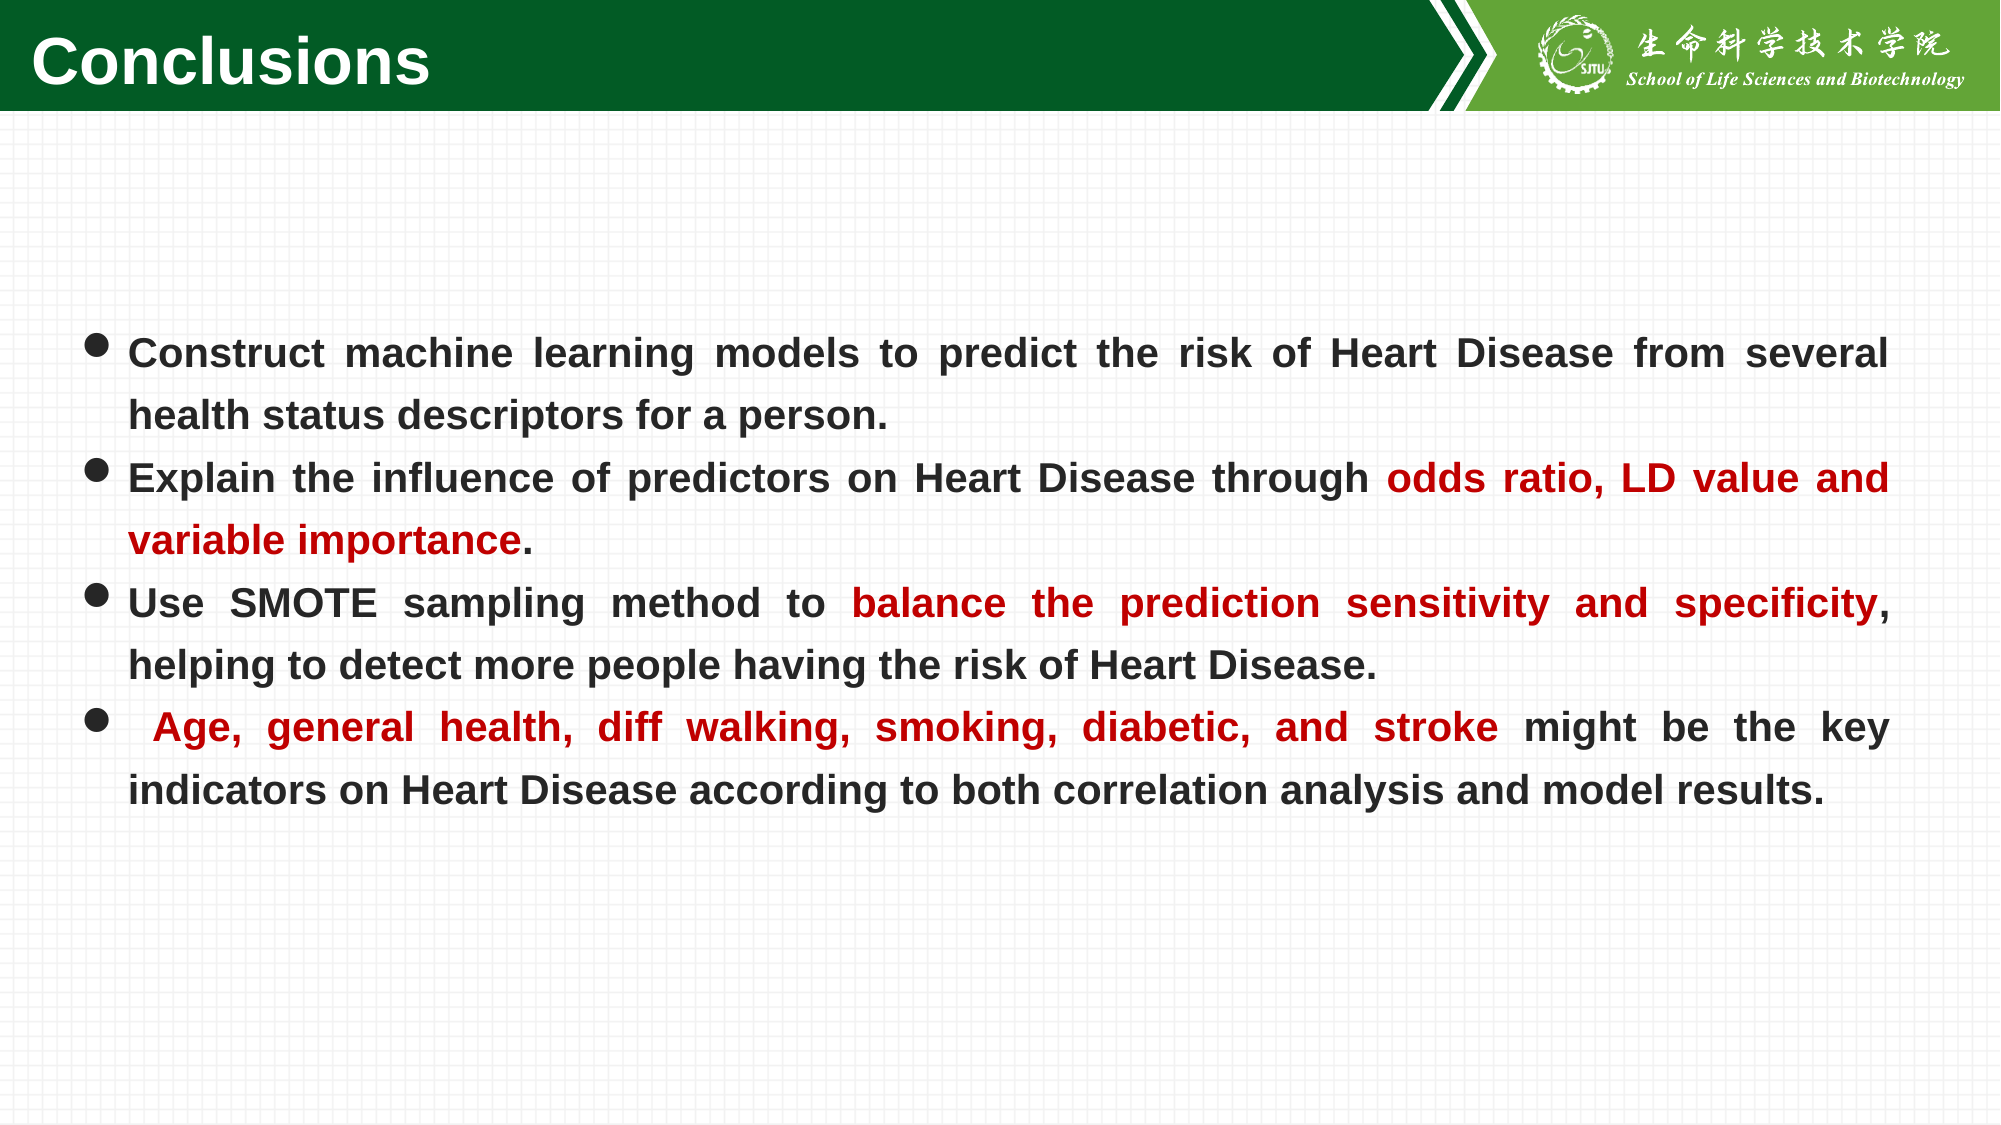

Conclusions
Construct machine learning models to predict the risk of Heart Disease from several health status descriptors for a person.
Explain the influence of predictors on Heart Disease through odds ratio, LD value and variable importance.
Use SMOTE sampling method to balance the prediction sensitivity and specificity, helping to detect more people having the risk of Heart Disease.
 Age, general health, diff walking, smoking, diabetic, and stroke might be the key indicators on Heart Disease according to both correlation analysis and model results.